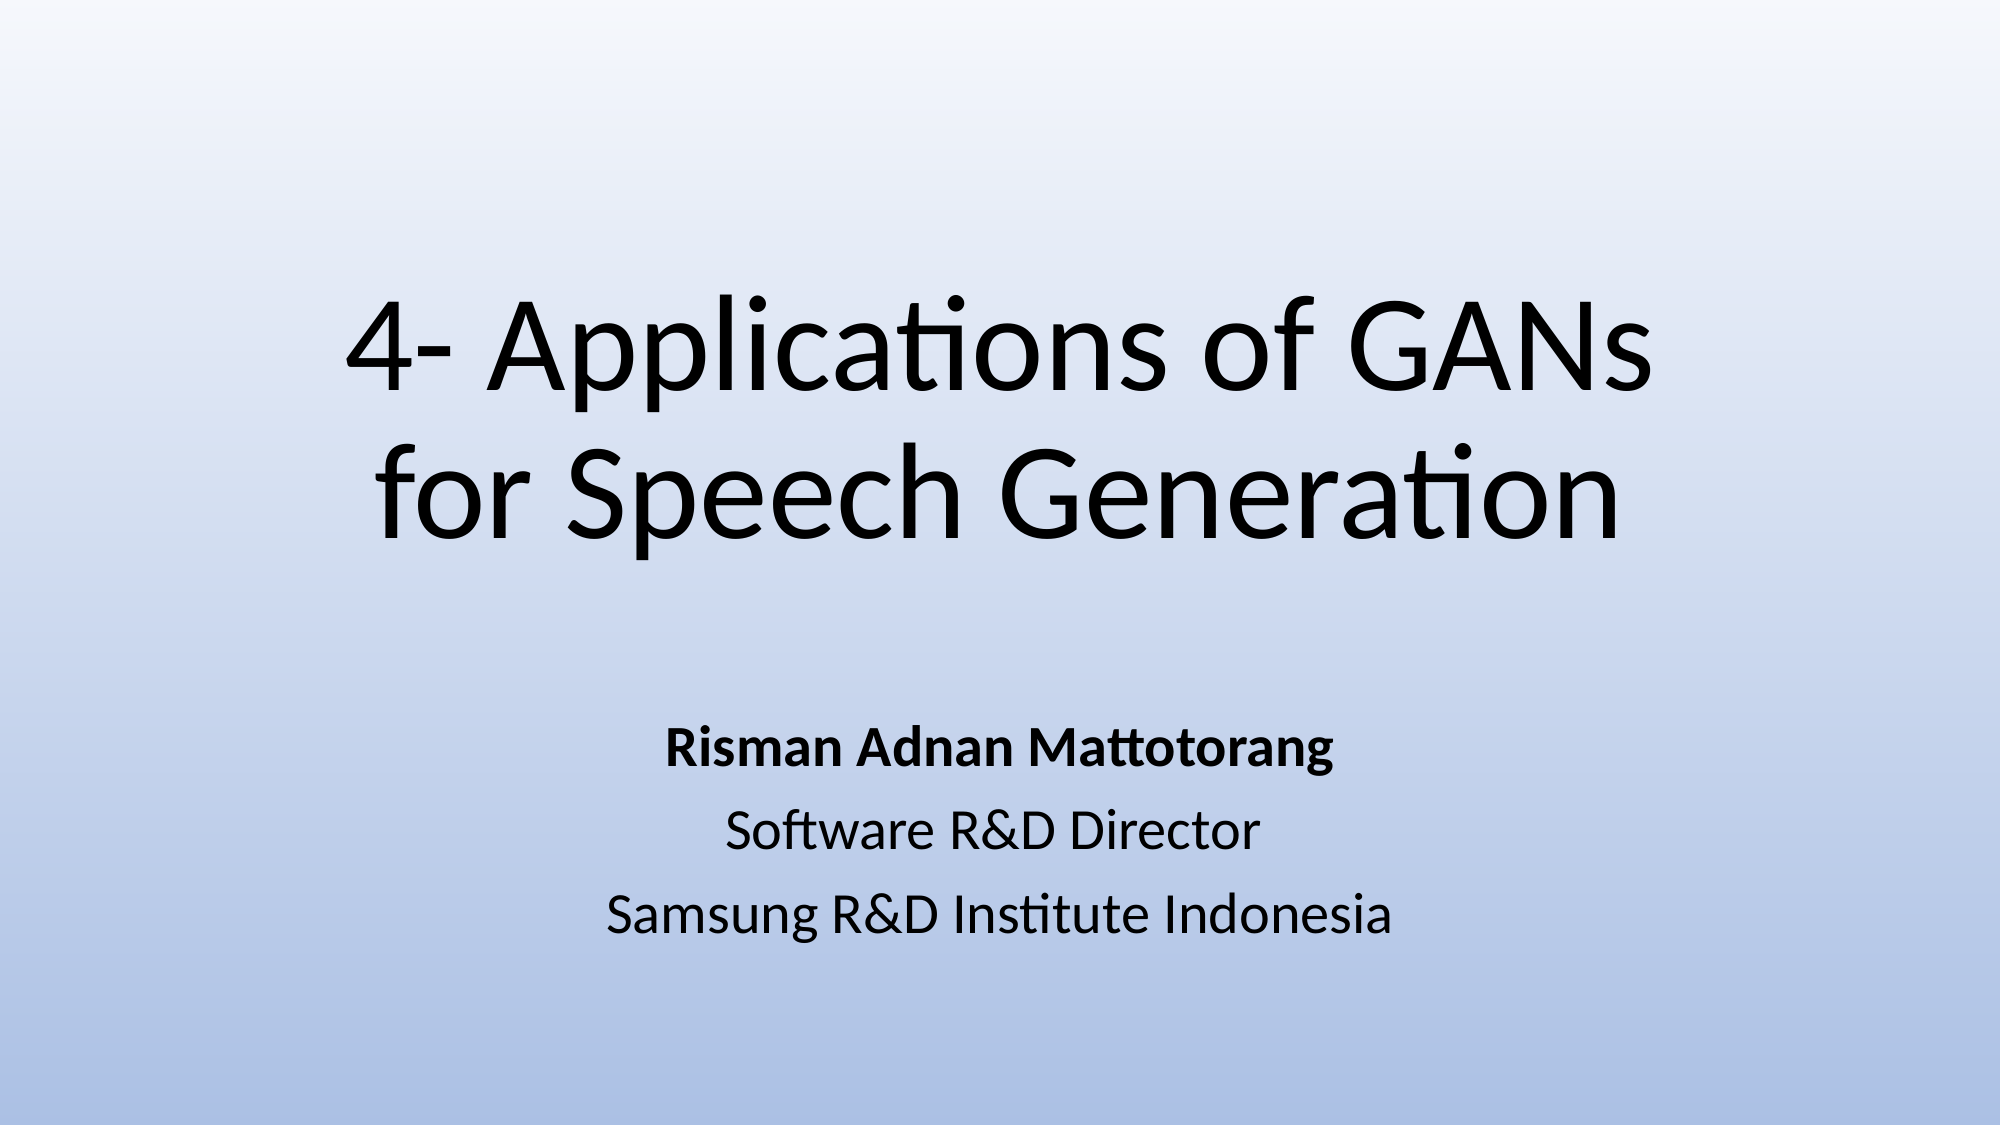

# 4- Applications of GANs for Speech Generation
Risman Adnan Mattotorang
Software R&D Director
Samsung R&D Institute Indonesia